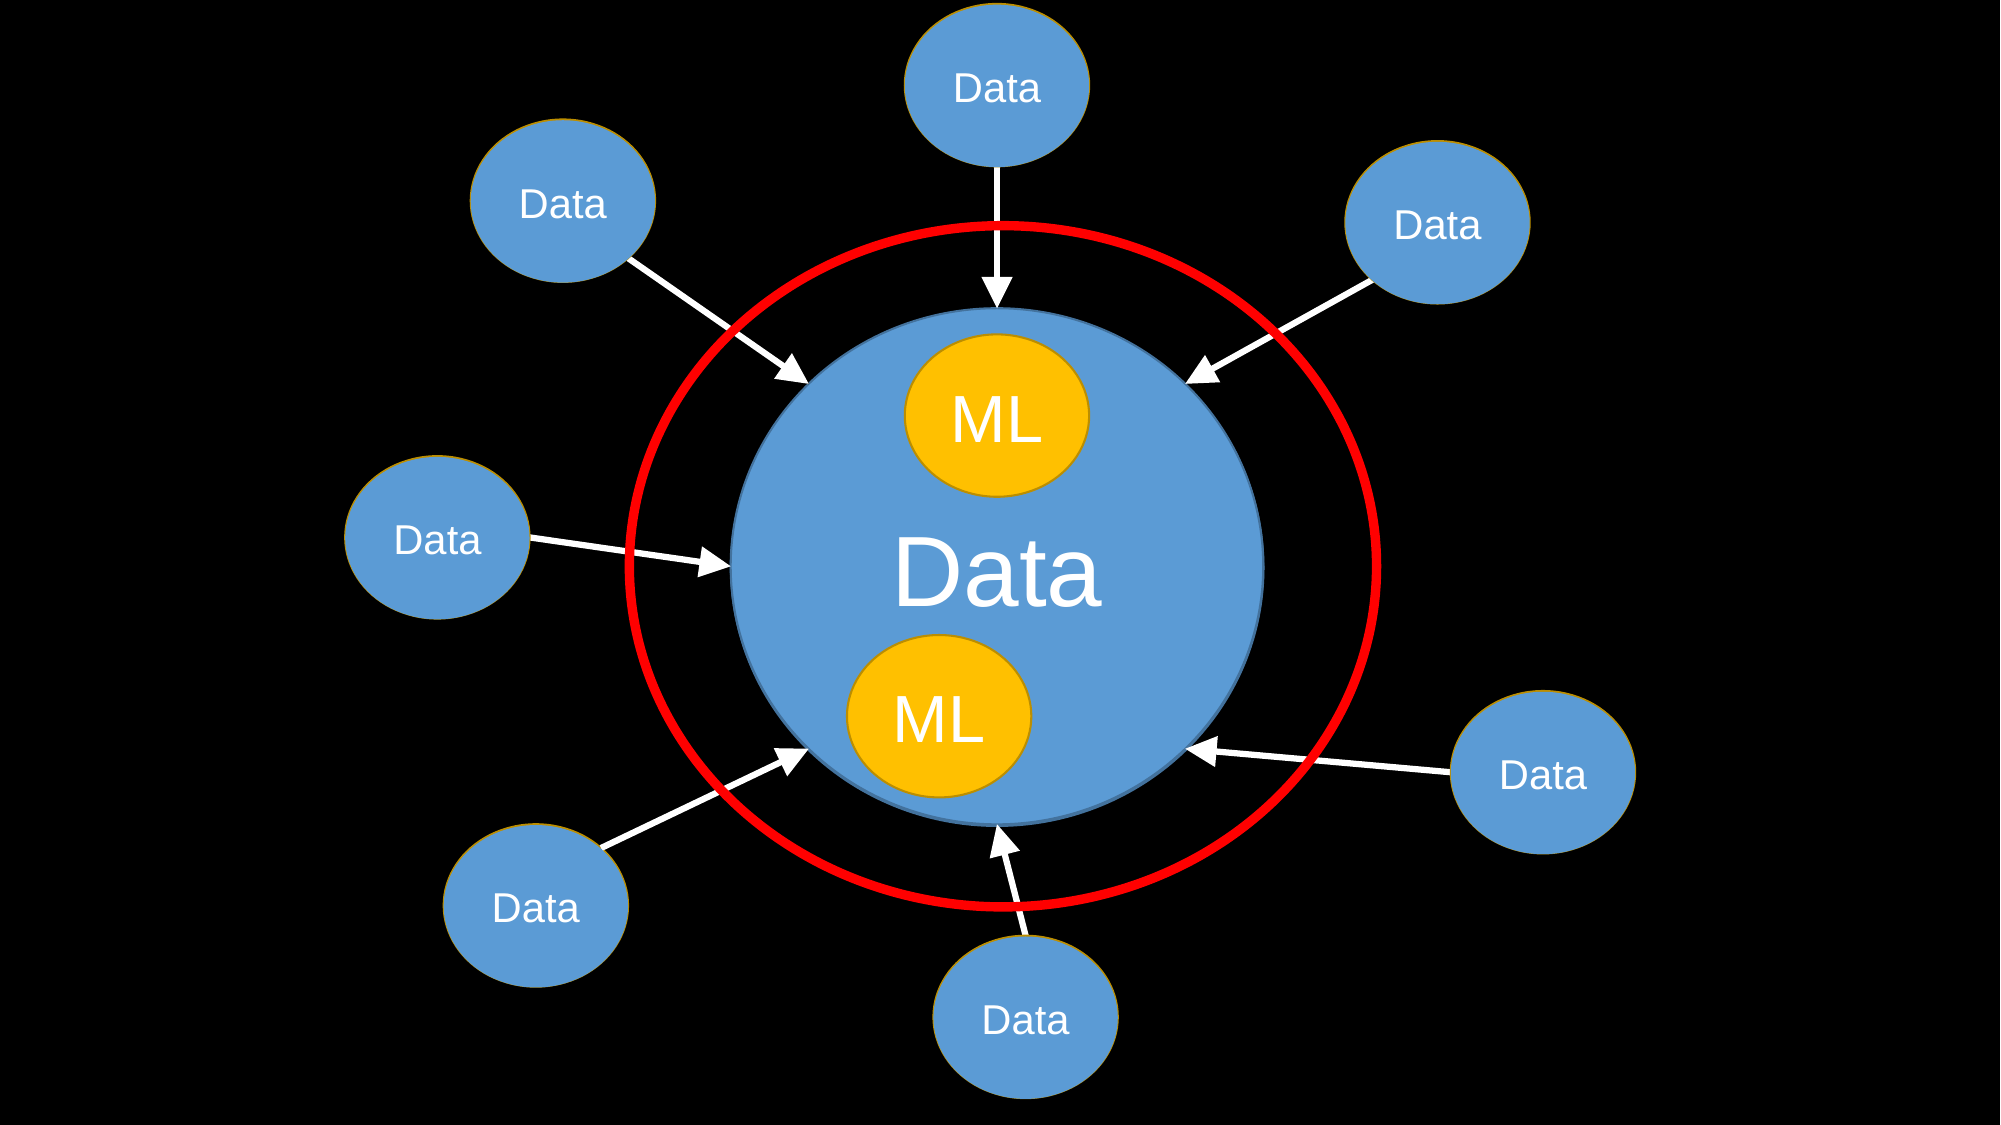

User
User
User
User
User
User
User
Data
Data
Data
Data
Data
Data
Data

Data
data
trust
ML
ML